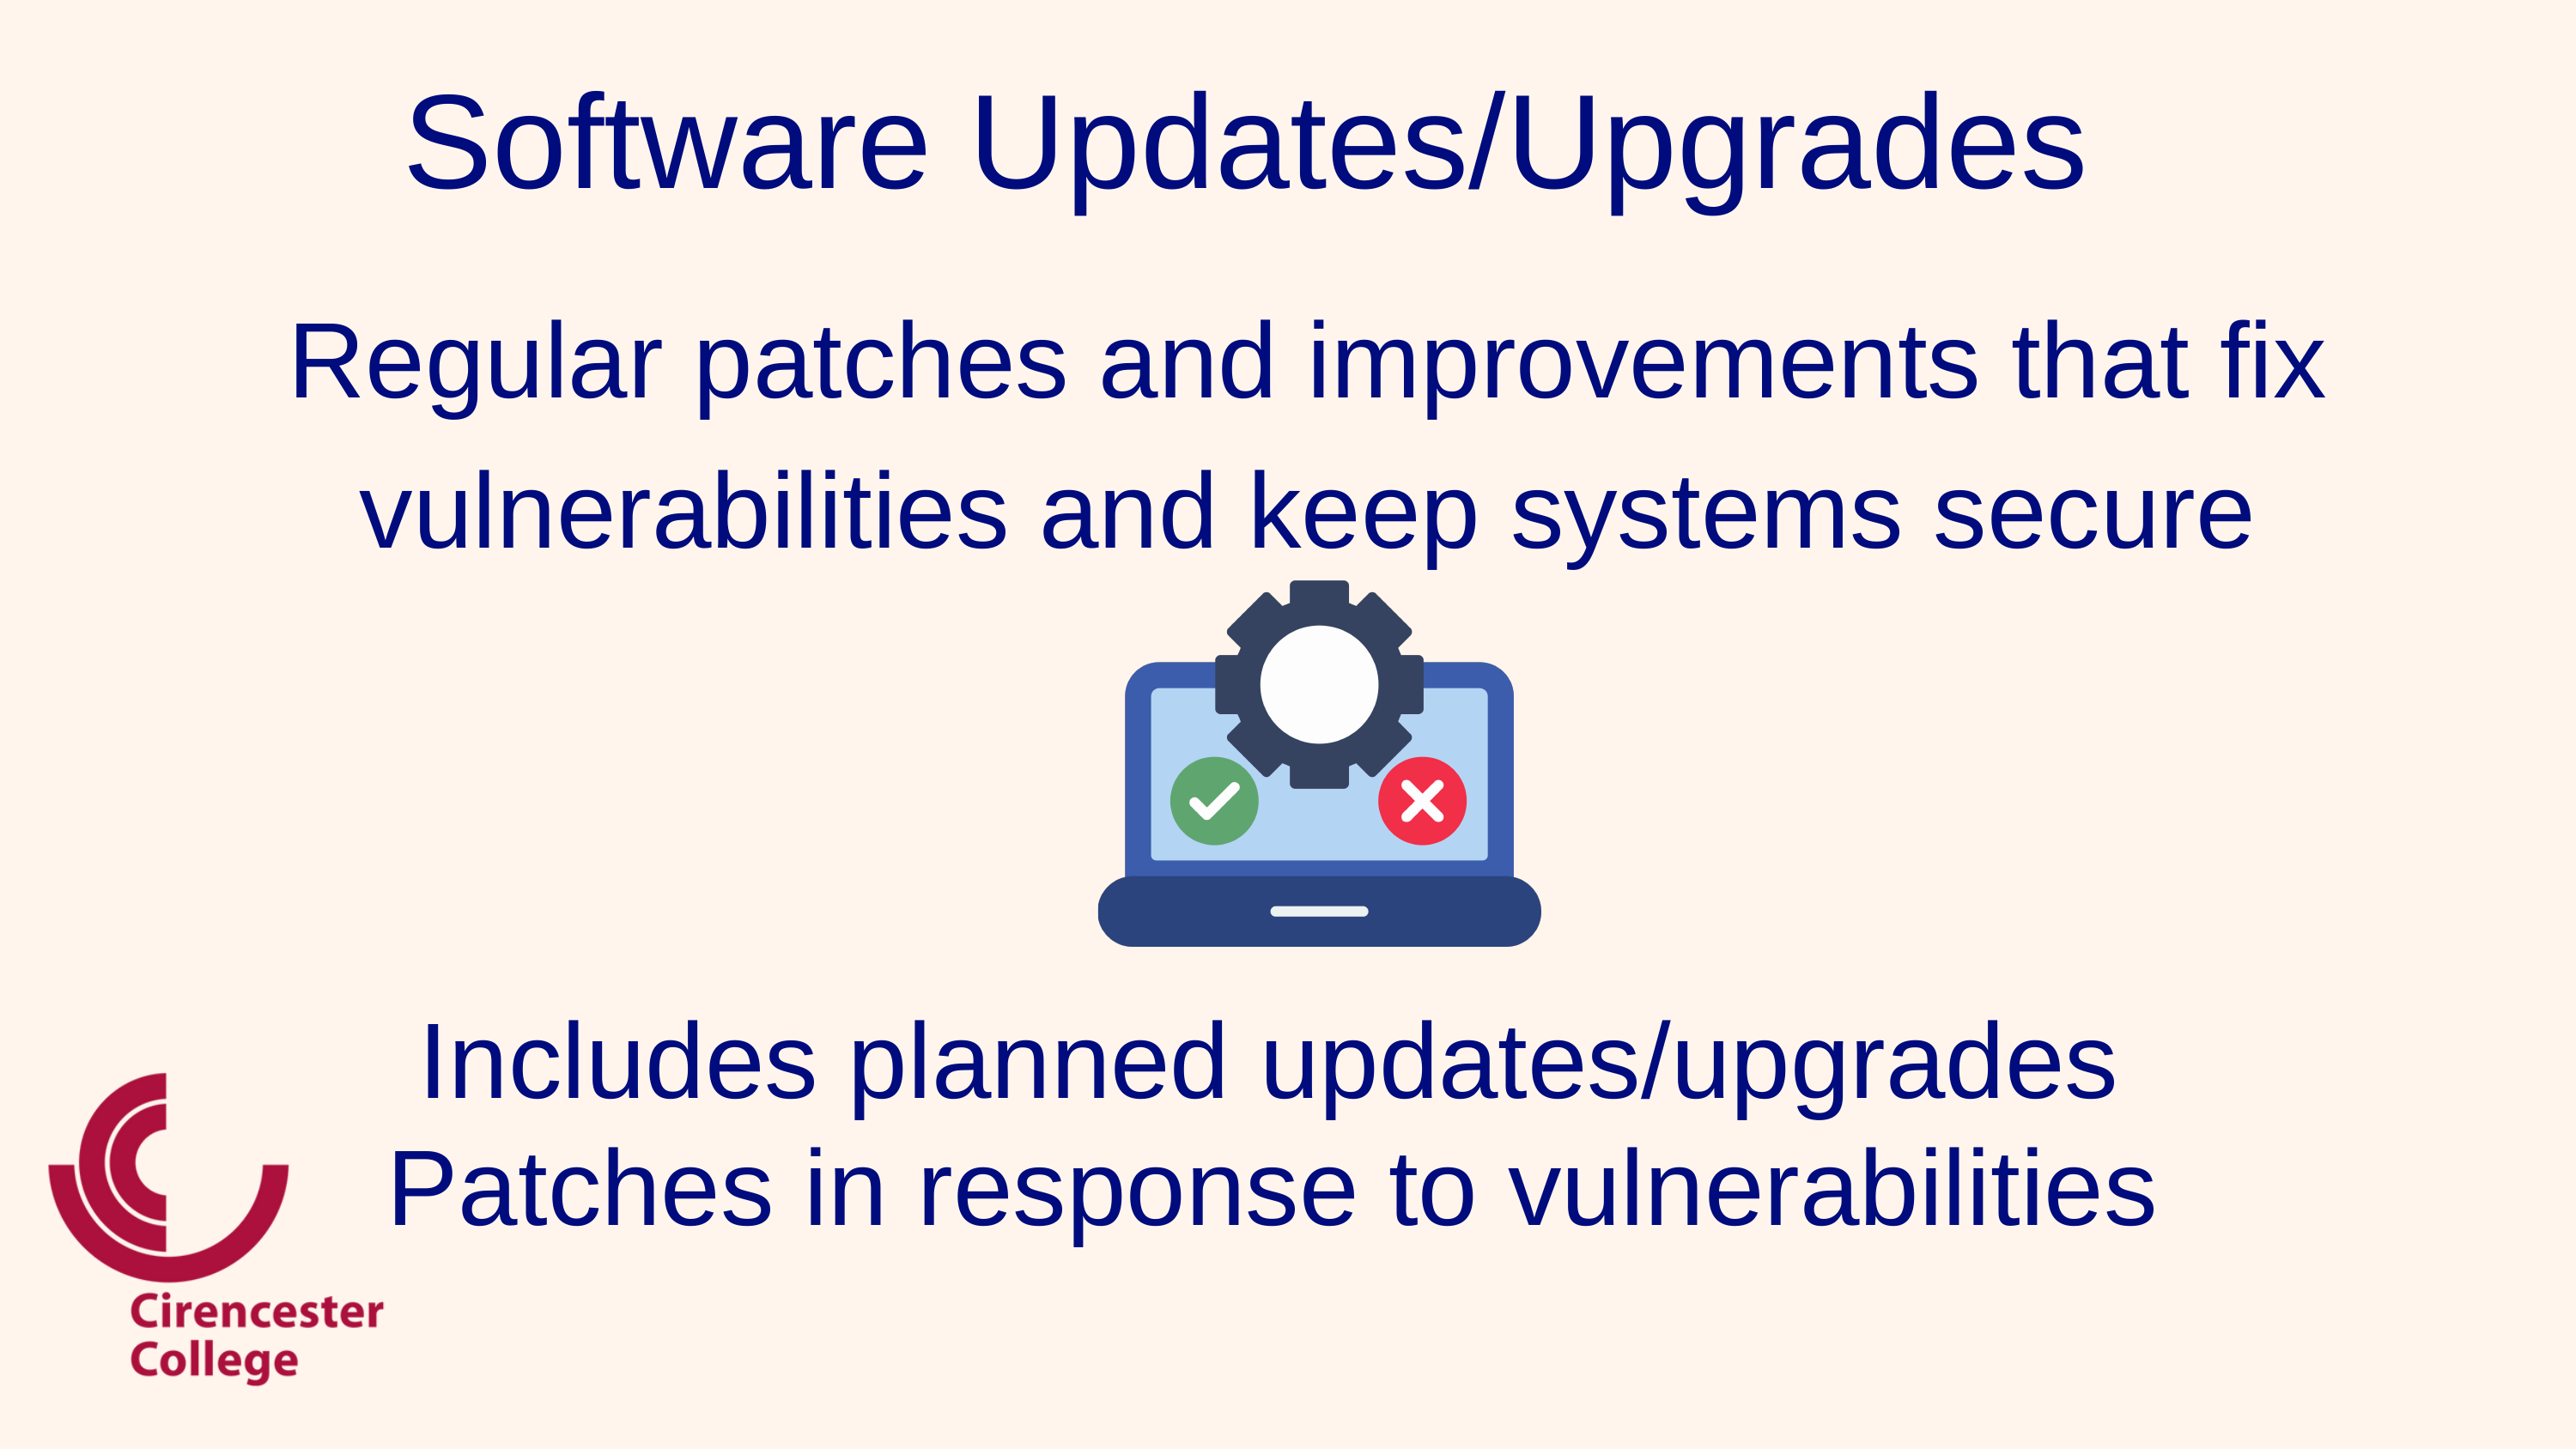

Software Updates/Upgrades
Regular patches and improvements that fix vulnerabilities and keep systems secure

Includes planned updates/upgrades

Patches in response to vulnerabilities